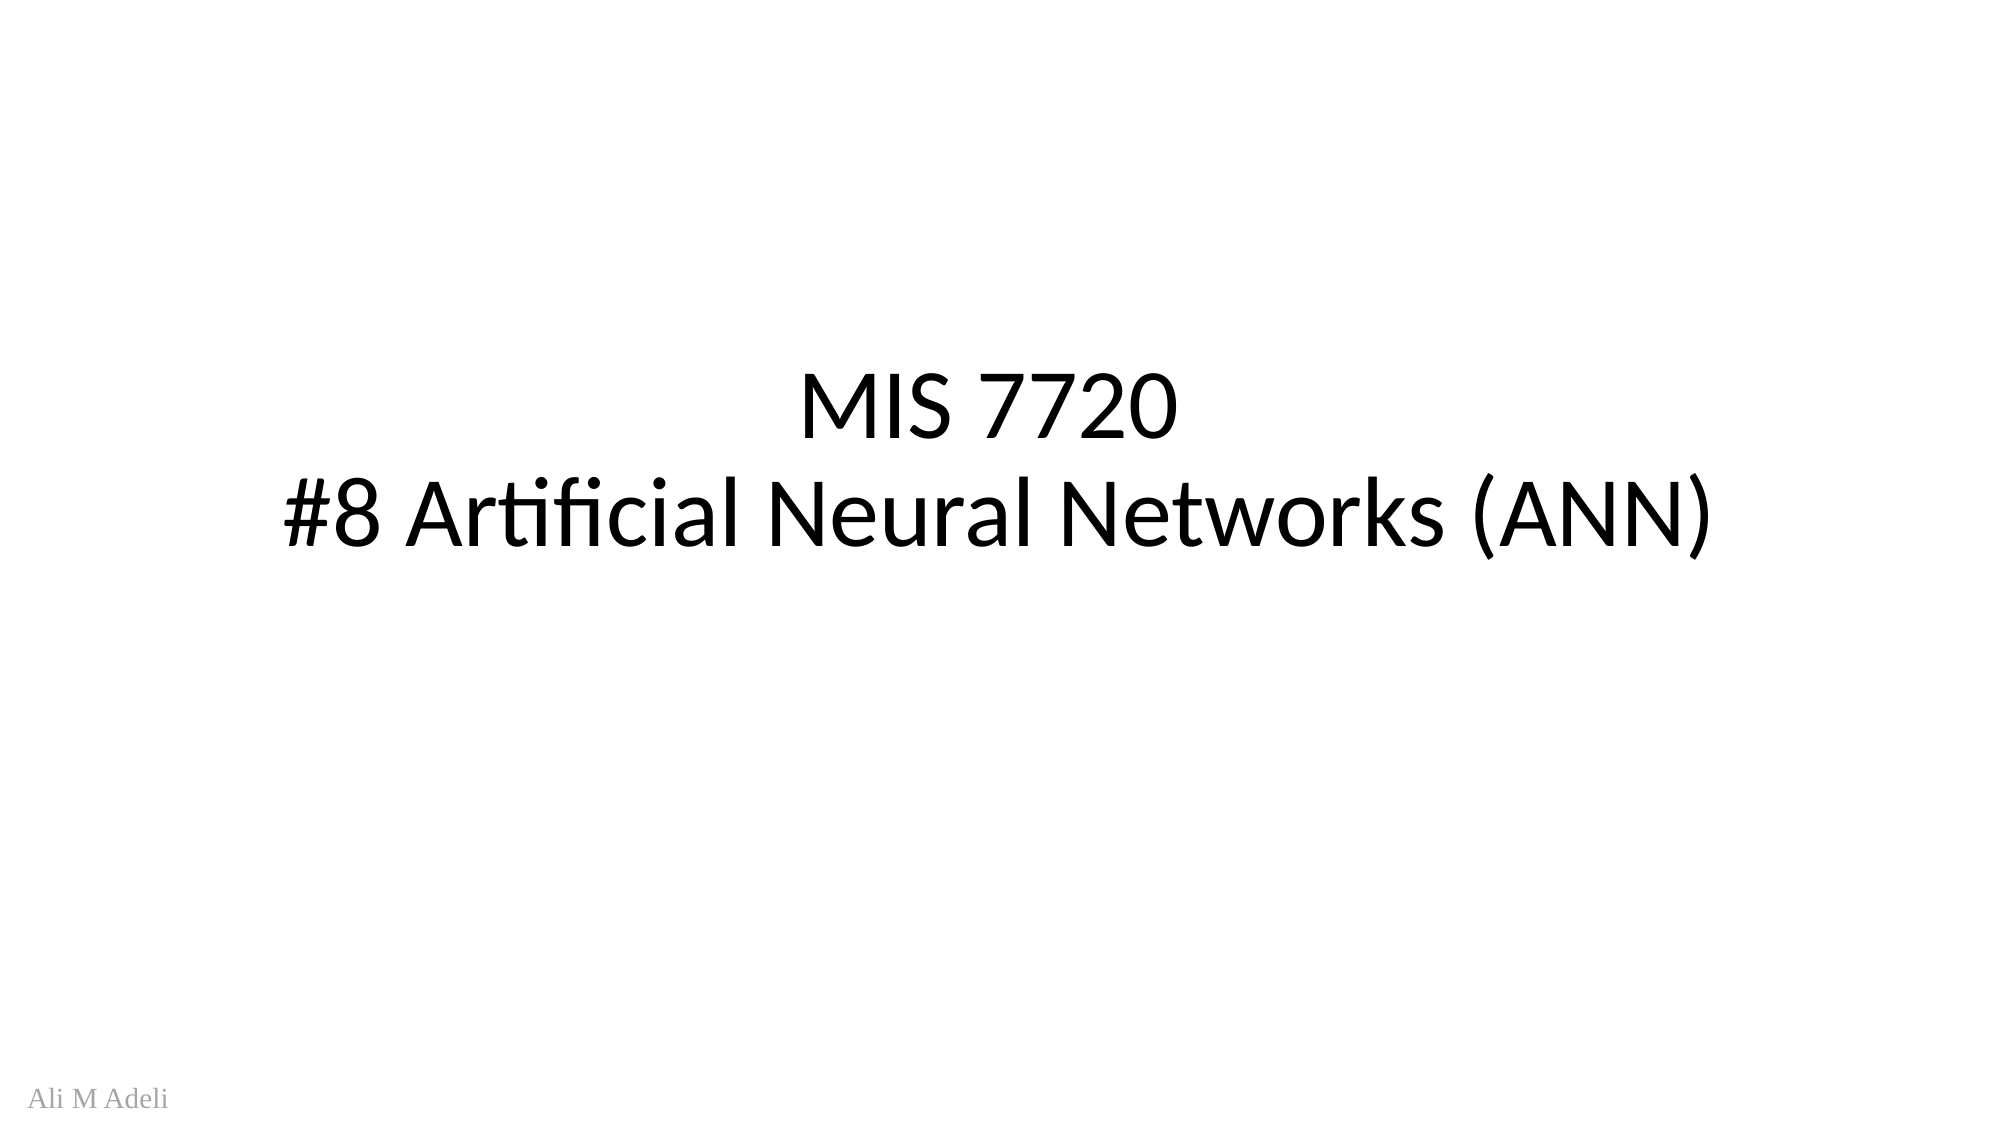

# MIS 7720 #8 Artificial Neural Networks (ANN)